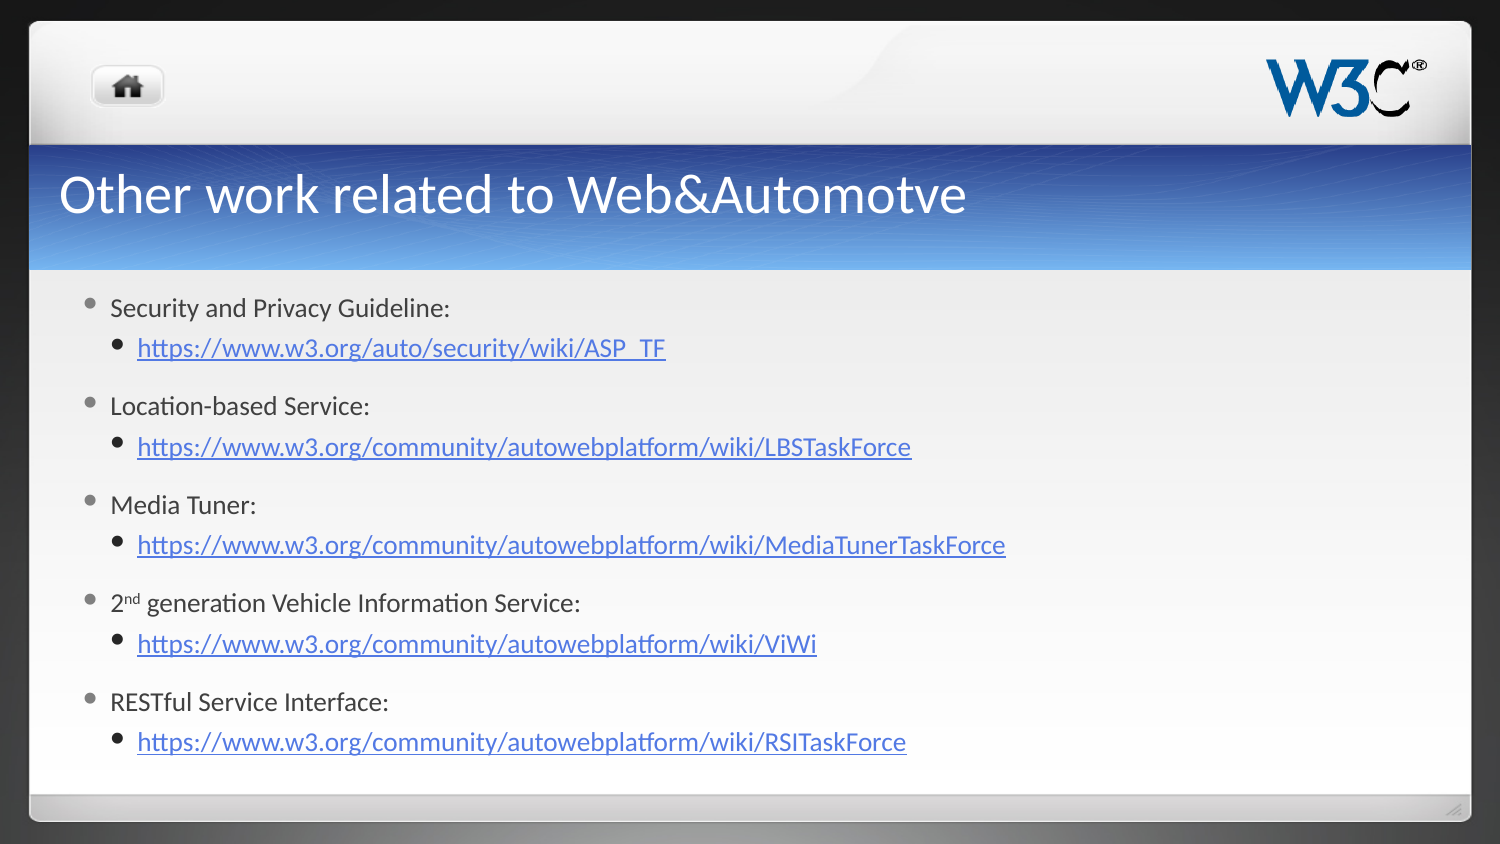

# Other work related to Web&Automotve
Security and Privacy Guideline:
https://www.w3.org/auto/security/wiki/ASP_TF
Location-based Service:
https://www.w3.org/community/autowebplatform/wiki/LBSTaskForce
Media Tuner:
https://www.w3.org/community/autowebplatform/wiki/MediaTunerTaskForce
2nd generation Vehicle Information Service:
https://www.w3.org/community/autowebplatform/wiki/ViWi
RESTful Service Interface:
https://www.w3.org/community/autowebplatform/wiki/RSITaskForce